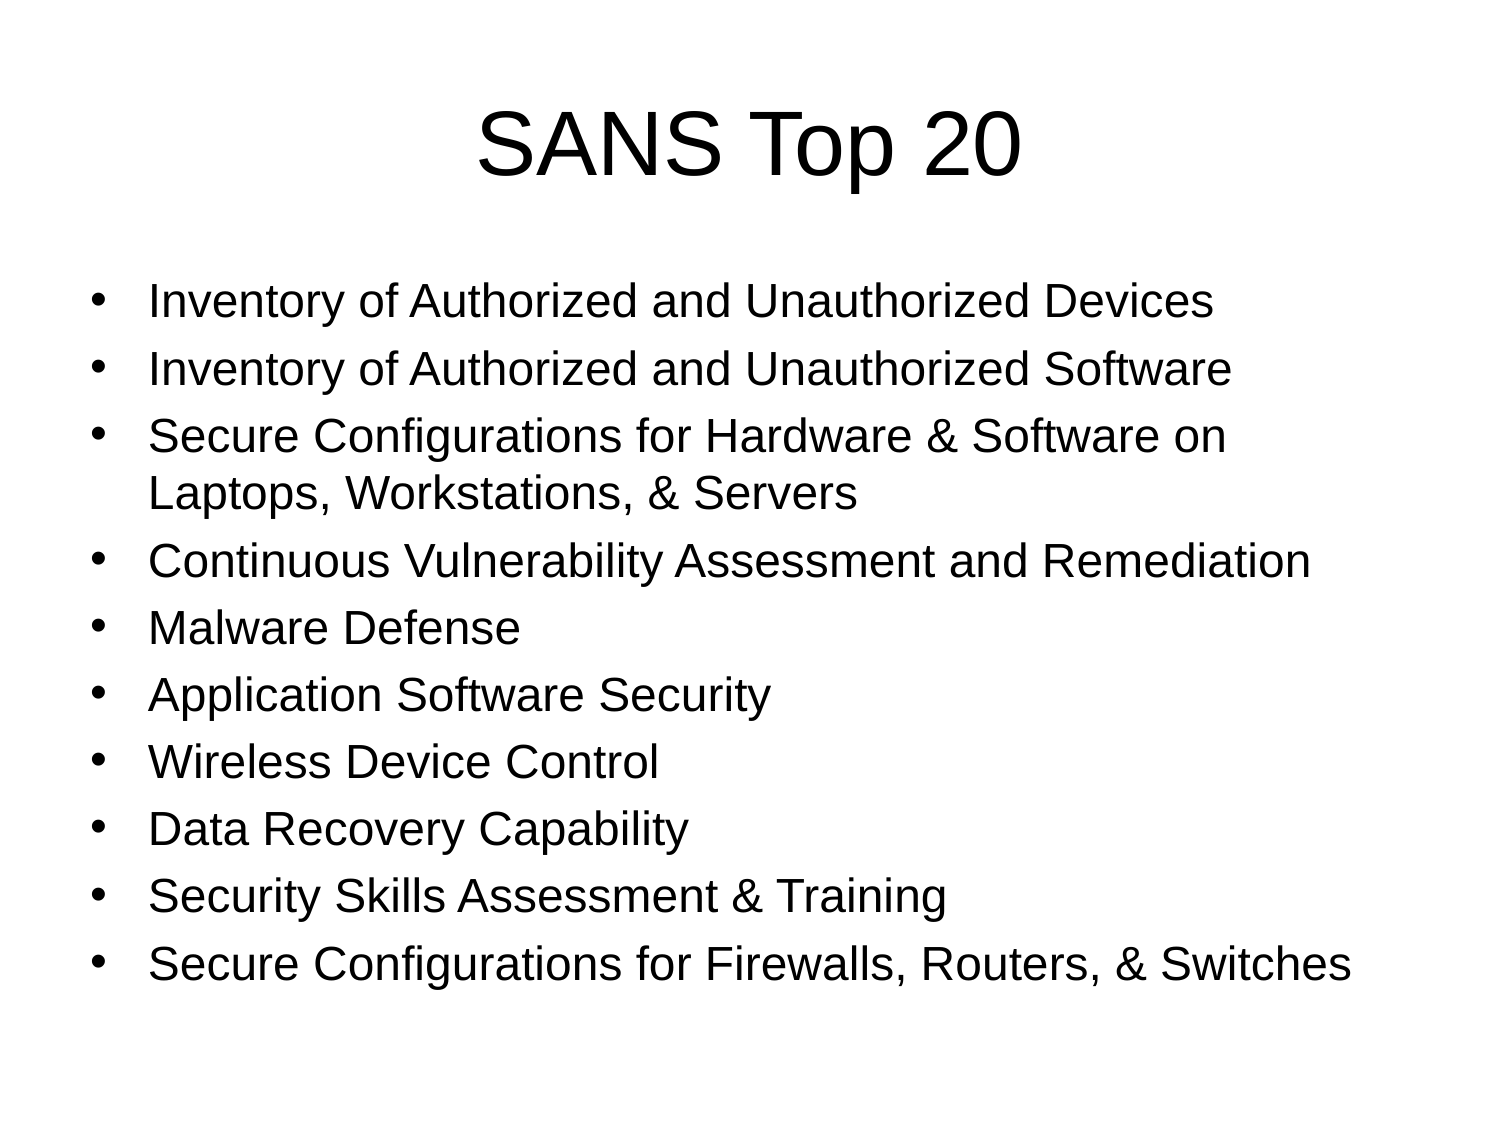

# SANS Top 20
Inventory of Authorized and Unauthorized Devices
Inventory of Authorized and Unauthorized Software
Secure Configurations for Hardware & Software on Laptops, Workstations, & Servers
Continuous Vulnerability Assessment and Remediation
Malware Defense
Application Software Security
Wireless Device Control
Data Recovery Capability
Security Skills Assessment & Training
Secure Configurations for Firewalls, Routers, & Switches